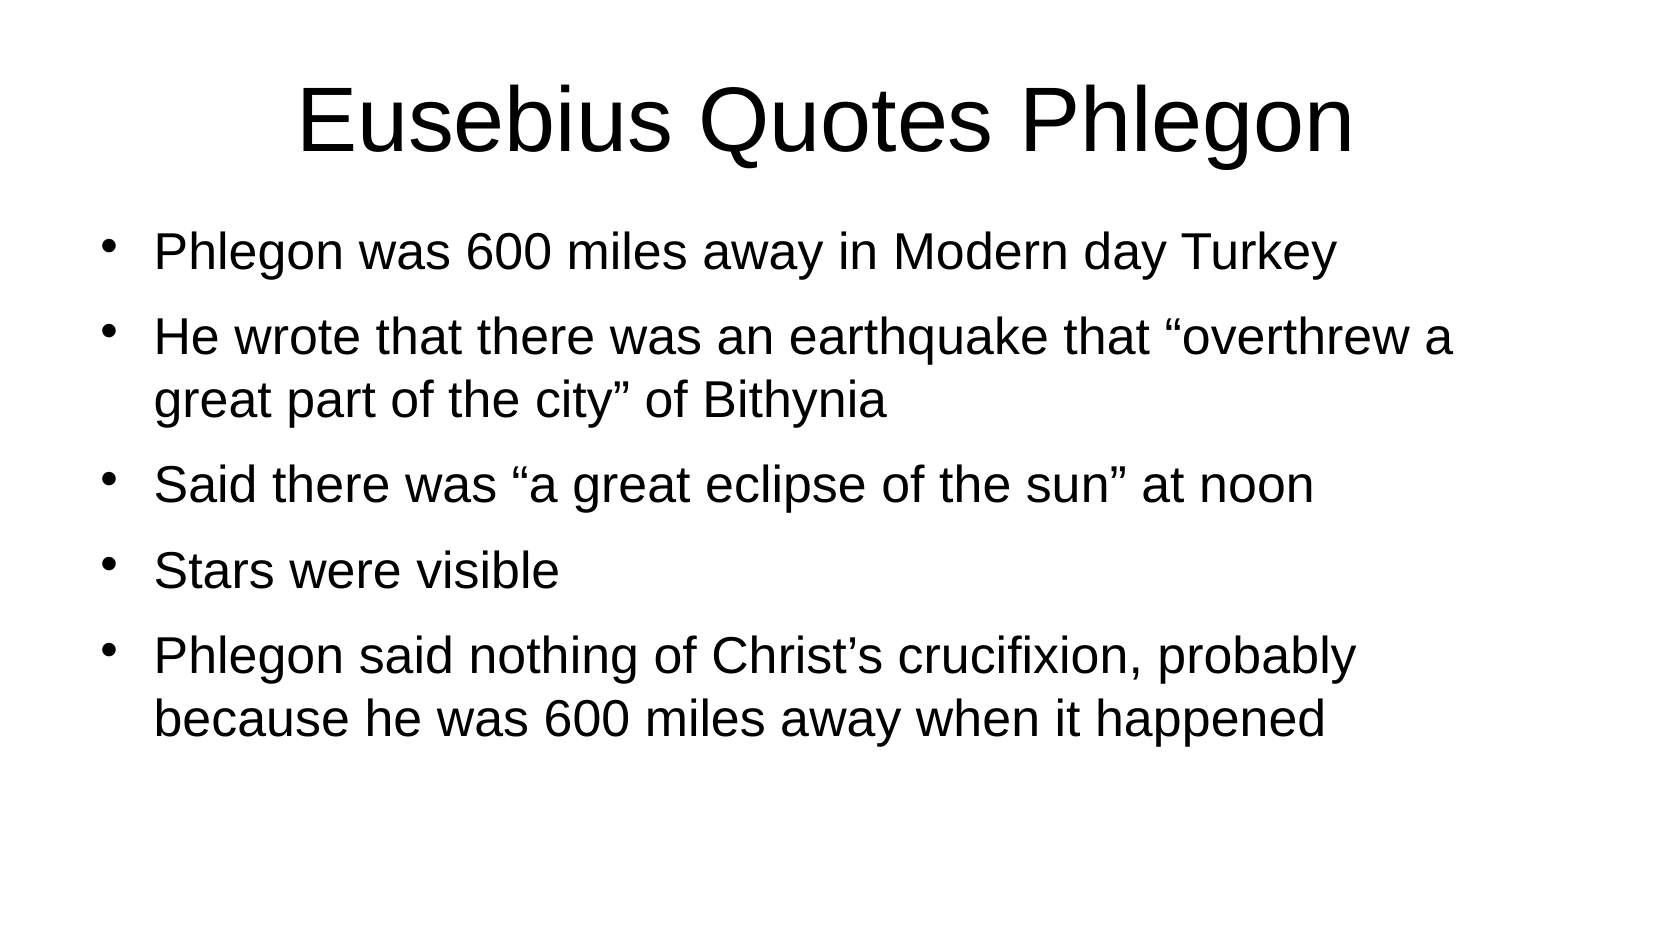

# Eusebius Quotes Phlegon
Phlegon was 600 miles away in Modern day Turkey
He wrote that there was an earthquake that “overthrew a great part of the city” of Bithynia
Said there was “a great eclipse of the sun” at noon
Stars were visible
Phlegon said nothing of Christ’s crucifixion, probably because he was 600 miles away when it happened